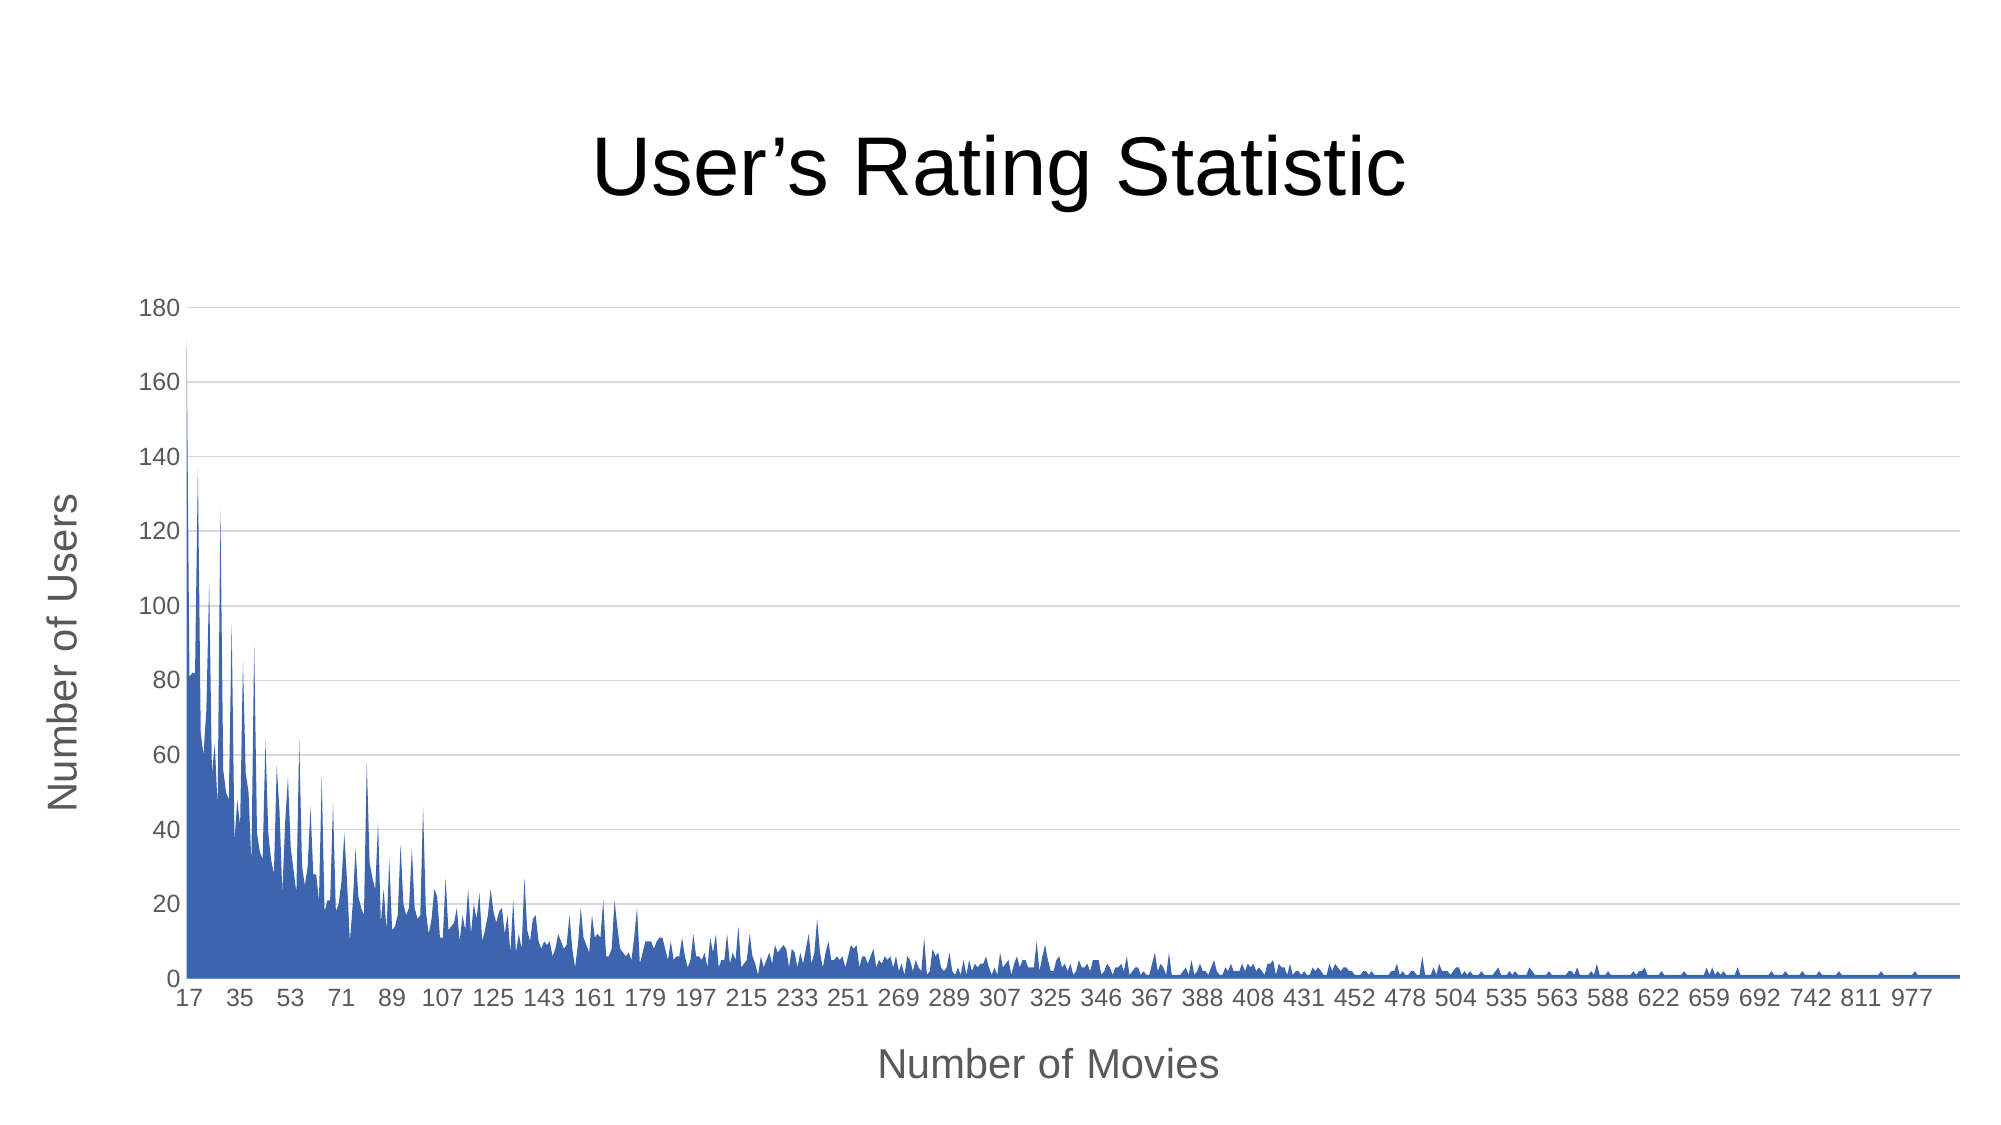

# User’s Rating Statistic

### Chart

| Category |  |
|---|---|
| 16 | 171.0 |
| 17 | 81.0 |
| 18 | 82.0 |
| 19 | 82.0 |
| 20 | 137.0 |
| 21 | 66.0 |
| 22 | 60.0 |
| 23 | 72.0 |
| 24 | 106.0 |
| 25 | 55.0 |
| 26 | 63.0 |
| 27 | 46.0 |
| 28 | 126.0 |
| 29 | 56.0 |
| 30 | 50.0 |
| 31 | 48.0 |
| 32 | 95.0 |
| 33 | 37.0 |
| 34 | 48.0 |
| 35 | 41.0 |
| 36 | 85.0 |
| 37 | 55.0 |
| 38 | 50.0 |
| 39 | 31.0 |
| 40 | 90.0 |
| 41 | 39.0 |
| 42 | 34.0 |
| 43 | 32.0 |
| 44 | 64.0 |
| 45 | 39.0 |
| 46 | 32.0 |
| 47 | 28.0 |
| 48 | 57.0 |
| 49 | 45.0 |
| 50 | 23.0 |
| 51 | 42.0 |
| 52 | 54.0 |
| 53 | 35.0 |
| 54 | 29.0 |
| 55 | 23.0 |
| 56 | 64.0 |
| 57 | 30.0 |
| 58 | 25.0 |
| 59 | 30.0 |
| 60 | 46.0 |
| 61 | 28.0 |
| 62 | 28.0 |
| 63 | 21.0 |
| 64 | 54.0 |
| 65 | 18.0 |
| 66 | 21.0 |
| 67 | 21.0 |
| 68 | 47.0 |
| 69 | 18.0 |
| 70 | 20.0 |
| 71 | 26.0 |
| 72 | 39.0 |
| 73 | 26.0 |
| 74 | 10.0 |
| 75 | 20.0 |
| 76 | 35.0 |
| 77 | 22.0 |
| 78 | 19.0 |
| 79 | 17.0 |
| 80 | 58.0 |
| 81 | 31.0 |
| 82 | 27.0 |
| 83 | 24.0 |
| 84 | 42.0 |
| 85 | 15.0 |
| 86 | 24.0 |
| 87 | 13.0 |
| 88 | 32.0 |
| 89 | 13.0 |
| 90 | 14.0 |
| 91 | 17.0 |
| 92 | 36.0 |
| 93 | 20.0 |
| 94 | 17.0 |
| 95 | 19.0 |
| 96 | 35.0 |
| 97 | 19.0 |
| 98 | 16.0 |
| 99 | 17.0 |
| 100 | 46.0 |
| 101 | 18.0 |
| 102 | 12.0 |
| 103 | 16.0 |
| 104 | 24.0 |
| 105 | 22.0 |
| 106 | 11.0 |
| 107 | 11.0 |
| 108 | 27.0 |
| 109 | 13.0 |
| 110 | 14.0 |
| 111 | 15.0 |
| 112 | 19.0 |
| 113 | 10.0 |
| 114 | 17.0 |
| 115 | 13.0 |
| 116 | 24.0 |
| 117 | 12.0 |
| 118 | 20.0 |
| 119 | 16.0 |
| 120 | 23.0 |
| 121 | 10.0 |
| 122 | 13.0 |
| 123 | 17.0 |
| 124 | 24.0 |
| 125 | 18.0 |
| 126 | 15.0 |
| 127 | 18.0 |
| 128 | 19.0 |
| 129 | 12.0 |
| 130 | 17.0 |
| 131 | 7.0 |
| 132 | 21.0 |
| 133 | 7.0 |
| 134 | 12.0 |
| 135 | 8.0 |
| 136 | 27.0 |
| 137 | 13.0 |
| 138 | 10.0 |
| 139 | 16.0 |
| 140 | 17.0 |
| 141 | 10.0 |
| 142 | 8.0 |
| 143 | 10.0 |
| 144 | 9.0 |
| 145 | 10.0 |
| 146 | 6.0 |
| 147 | 8.0 |
| 148 | 12.0 |
| 149 | 10.0 |
| 150 | 8.0 |
| 151 | 9.0 |
| 152 | 17.0 |
| 153 | 8.0 |
| 154 | 3.0 |
| 155 | 9.0 |
| 156 | 19.0 |
| 157 | 11.0 |
| 158 | 9.0 |
| 159 | 7.0 |
| 160 | 17.0 |
| 161 | 11.0 |
| 162 | 12.0 |
| 163 | 11.0 |
| 164 | 21.0 |
| 165 | 6.0 |
| 166 | 6.0 |
| 167 | 8.0 |
| 168 | 21.0 |
| 169 | 14.0 |
| 170 | 8.0 |
| 171 | 7.0 |
| 172 | 6.0 |
| 173 | 7.0 |
| 174 | 5.0 |
| 175 | 11.0 |
| 176 | 19.0 |
| 177 | 4.0 |
| 178 | 7.0 |
| 179 | 10.0 |
| 180 | 10.0 |
| 181 | 10.0 |
| 182 | 8.0 |
| 183 | 10.0 |
| 184 | 11.0 |
| 185 | 11.0 |
| 186 | 8.0 |
| 187 | 5.0 |
| 188 | 10.0 |
| 189 | 5.0 |
| 190 | 6.0 |
| 191 | 6.0 |
| 192 | 11.0 |
| 193 | 6.0 |
| 194 | 3.0 |
| 195 | 5.0 |
| 196 | 12.0 |
| 197 | 6.0 |
| 198 | 6.0 |
| 199 | 5.0 |
| 200 | 7.0 |
| 201 | 3.0 |
| 202 | 11.0 |
| 203 | 7.0 |
| 204 | 12.0 |
| 205 | 3.0 |
| 206 | 5.0 |
| 207 | 5.0 |
| 208 | 12.0 |
| 209 | 4.0 |
| 210 | 7.0 |
| 211 | 5.0 |
| 212 | 14.0 |
| 213 | 3.0 |
| 214 | 4.0 |
| 215 | 5.0 |
| 216 | 12.0 |
| 217 | 6.0 |
| 218 | 4.0 |
| 219 | 1.0 |
| 220 | 6.0 |
| 221 | 3.0 |
| 222 | 5.0 |
| 223 | 7.0 |
| 224 | 4.0 |
| 225 | 9.0 |
| 226 | 7.0 |
| 227 | 8.0 |
| 228 | 9.0 |
| 229 | 8.0 |
| 230 | 3.0 |
| 231 | 8.0 |
| 232 | 7.0 |
| 233 | 3.0 |
| 234 | 7.0 |
| 235 | 4.0 |
| 236 | 8.0 |
| 237 | 12.0 |
| 238 | 4.0 |
| 239 | 7.0 |
| 240 | 16.0 |
| 241 | 7.0 |
| 242 | 3.0 |
| 243 | 7.0 |
| 244 | 10.0 |
| 245 | 5.0 |
| 246 | 5.0 |
| 247 | 6.0 |
| 248 | 5.0 |
| 249 | 6.0 |
| 250 | 3.0 |
| 251 | 6.0 |
| 252 | 9.0 |
| 253 | 8.0 |
| 254 | 9.0 |
| 255 | 3.0 |
| 256 | 6.0 |
| 257 | 6.0 |
| 258 | 4.0 |
| 259 | 6.0 |
| 260 | 8.0 |
| 261 | 3.0 |
| 262 | 5.0 |
| 263 | 4.0 |
| 264 | 6.0 |
| 265 | 5.0 |
| 266 | 6.0 |
| 267 | 3.0 |
| 268 | 6.0 |
| 269 | 2.0 |
| 270 | 4.0 |
| 271 | 1.0 |
| 272 | 6.0 |
| 273 | 5.0 |
| 274 | 2.0 |
| 276 | 5.0 |
| 278 | 3.0 |
| 279 | 2.0 |
| 280 | 11.0 |
| 281 | 1.0 |
| 282 | 2.0 |
| 283 | 8.0 |
| 284 | 6.0 |
| 285 | 7.0 |
| 286 | 3.0 |
| 287 | 2.0 |
| 288 | 3.0 |
| 289 | 7.0 |
| 290 | 2.0 |
| 291 | 1.0 |
| 292 | 3.0 |
| 293 | 1.0 |
| 294 | 5.0 |
| 295 | 1.0 |
| 296 | 5.0 |
| 297 | 2.0 |
| 298 | 4.0 |
| 299 | 3.0 |
| 300 | 4.0 |
| 301 | 4.0 |
| 302 | 6.0 |
| 303 | 3.0 |
| 304 | 1.0 |
| 305 | 3.0 |
| 306 | 1.0 |
| 307 | 7.0 |
| 308 | 3.0 |
| 309 | 4.0 |
| 310 | 5.0 |
| 311 | 1.0 |
| 312 | 4.0 |
| 313 | 6.0 |
| 314 | 3.0 |
| 315 | 5.0 |
| 316 | 5.0 |
| 317 | 3.0 |
| 318 | 3.0 |
| 319 | 3.0 |
| 320 | 10.0 |
| 321 | 2.0 |
| 322 | 6.0 |
| 323 | 9.0 |
| 324 | 5.0 |
| 325 | 2.0 |
| 326 | 2.0 |
| 327 | 5.0 |
| 328 | 6.0 |
| 329 | 3.0 |
| 330 | 4.0 |
| 331 | 2.0 |
| 332 | 4.0 |
| 333 | 1.0 |
| 335 | 2.0 |
| 336 | 5.0 |
| 337 | 3.0 |
| 338 | 3.0 |
| 339 | 4.0 |
| 340 | 2.0 |
| 341 | 5.0 |
| 343 | 5.0 |
| 344 | 5.0 |
| 346 | 1.0 |
| 347 | 2.0 |
| 348 | 4.0 |
| 349 | 3.0 |
| 351 | 1.0 |
| 352 | 3.0 |
| 353 | 3.0 |
| 354 | 4.0 |
| 355 | 2.0 |
| 356 | 6.0 |
| 357 | 1.0 |
| 359 | 2.0 |
| 360 | 3.0 |
| 362 | 3.0 |
| 363 | 1.0 |
| 364 | 2.0 |
| 365 | 1.0 |
| 366 | 1.0 |
| 367 | 4.0 |
| 368 | 7.0 |
| 369 | 2.0 |
| 372 | 4.0 |
| 373 | 3.0 |
| 375 | 1.0 |
| 376 | 7.0 |
| 377 | 1.0 |
| 378 | 1.0 |
| 379 | 1.0 |
| 380 | 1.0 |
| 381 | 2.0 |
| 382 | 3.0 |
| 383 | 1.0 |
| 384 | 5.0 |
| 385 | 1.0 |
| 386 | 2.0 |
| 387 | 4.0 |
| 388 | 2.0 |
| 389 | 2.0 |
| 390 | 1.0 |
| 391 | 3.0 |
| 392 | 5.0 |
| 393 | 2.0 |
| 394 | 1.0 |
| 395 | 1.0 |
| 398 | 3.0 |
| 399 | 2.0 |
| 400 | 4.0 |
| 401 | 2.0 |
| 402 | 2.0 |
| 403 | 2.0 |
| 404 | 4.0 |
| 405 | 2.0 |
| 406 | 4.0 |
| 407 | 3.0 |
| 408 | 4.0 |
| 409 | 2.0 |
| 410 | 3.0 |
| 411 | 2.0 |
| 412 | 1.0 |
| 413 | 4.0 |
| 414 | 4.0 |
| 416 | 5.0 |
| 417 | 1.0 |
| 420 | 4.0 |
| 421 | 3.0 |
| 422 | 3.0 |
| 423 | 1.0 |
| 424 | 4.0 |
| 426 | 1.0 |
| 427 | 2.0 |
| 428 | 2.0 |
| 429 | 1.0 |
| 431 | 2.0 |
| 432 | 1.0 |
| 433 | 1.0 |
| 434 | 3.0 |
| 435 | 2.0 |
| 436 | 3.0 |
| 437 | 2.0 |
| 438 | 1.0 |
| 439 | 1.0 |
| 440 | 4.0 |
| 441 | 2.0 |
| 443 | 4.0 |
| 444 | 3.0 |
| 445 | 2.0 |
| 447 | 3.0 |
| 448 | 3.0 |
| 449 | 2.0 |
| 451 | 2.0 |
| 452 | 1.0 |
| 453 | 1.0 |
| 456 | 1.0 |
| 457 | 2.0 |
| 460 | 2.0 |
| 462 | 1.0 |
| 464 | 2.0 |
| 465 | 1.0 |
| 466 | 1.0 |
| 467 | 1.0 |
| 468 | 1.0 |
| 469 | 1.0 |
| 470 | 1.0 |
| 471 | 2.0 |
| 472 | 2.0 |
| 473 | 4.0 |
| 476 | 1.0 |
| 477 | 2.0 |
| 478 | 1.0 |
| 480 | 1.0 |
| 481 | 2.0 |
| 484 | 2.0 |
| 485 | 1.0 |
| 486 | 1.0 |
| 488 | 6.0 |
| 489 | 1.0 |
| 490 | 1.0 |
| 491 | 1.0 |
| 492 | 3.0 |
| 494 | 1.0 |
| 497 | 4.0 |
| 499 | 2.0 |
| 500 | 2.0 |
| 501 | 2.0 |
| 502 | 1.0 |
| 503 | 2.0 |
| 504 | 3.0 |
| 506 | 3.0 |
| 507 | 1.0 |
| 508 | 2.0 |
| 510 | 1.0 |
| 512 | 2.0 |
| 513 | 1.0 |
| 515 | 1.0 |
| 516 | 1.0 |
| 519 | 2.0 |
| 520 | 1.0 |
| 522 | 1.0 |
| 526 | 1.0 |
| 528 | 1.0 |
| 529 | 2.0 |
| 532 | 3.0 |
| 533 | 1.0 |
| 534 | 1.0 |
| 535 | 1.0 |
| 536 | 2.0 |
| 540 | 1.0 |
| 541 | 2.0 |
| 542 | 1.0 |
| 543 | 1.0 |
| 544 | 1.0 |
| 546 | 1.0 |
| 547 | 3.0 |
| 548 | 2.0 |
| 550 | 1.0 |
| 552 | 1.0 |
| 555 | 1.0 |
| 556 | 1.0 |
| 558 | 1.0 |
| 559 | 2.0 |
| 561 | 1.0 |
| 562 | 1.0 |
| 563 | 1.0 |
| 564 | 1.0 |
| 565 | 1.0 |
| 566 | 1.0 |
| 568 | 2.0 |
| 572 | 2.0 |
| 575 | 1.0 |
| 576 | 3.0 |
| 577 | 1.0 |
| 578 | 1.0 |
| 579 | 1.0 |
| 580 | 1.0 |
| 581 | 2.0 |
| 582 | 1.0 |
| 583 | 4.0 |
| 584 | 1.0 |
| 585 | 1.0 |
| 586 | 1.0 |
| 588 | 2.0 |
| 589 | 1.0 |
| 592 | 1.0 |
| 593 | 1.0 |
| 594 | 1.0 |
| 595 | 1.0 |
| 599 | 1.0 |
| 600 | 1.0 |
| 603 | 1.0 |
| 604 | 2.0 |
| 607 | 1.0 |
| 608 | 2.0 |
| 611 | 2.0 |
| 612 | 3.0 |
| 614 | 1.0 |
| 616 | 1.0 |
| 619 | 1.0 |
| 620 | 1.0 |
| 622 | 1.0 |
| 625 | 2.0 |
| 627 | 1.0 |
| 628 | 1.0 |
| 630 | 1.0 |
| 631 | 1.0 |
| 633 | 1.0 |
| 634 | 1.0 |
| 635 | 1.0 |
| 636 | 2.0 |
| 639 | 1.0 |
| 641 | 1.0 |
| 644 | 1.0 |
| 649 | 1.0 |
| 653 | 1.0 |
| 655 | 1.0 |
| 656 | 1.0 |
| 657 | 3.0 |
| 659 | 1.0 |
| 660 | 3.0 |
| 662 | 1.0 |
| 663 | 2.0 |
| 668 | 1.0 |
| 669 | 2.0 |
| 671 | 1.0 |
| 673 | 1.0 |
| 675 | 1.0 |
| 678 | 1.0 |
| 679 | 3.0 |
| 681 | 1.0 |
| 682 | 1.0 |
| 683 | 1.0 |
| 684 | 1.0 |
| 686 | 1.0 |
| 687 | 1.0 |
| 689 | 1.0 |
| 692 | 1.0 |
| 693 | 1.0 |
| 694 | 1.0 |
| 696 | 1.0 |
| 698 | 2.0 |
| 699 | 1.0 |
| 700 | 1.0 |
| 705 | 1.0 |
| 706 | 1.0 |
| 708 | 2.0 |
| 714 | 1.0 |
| 715 | 1.0 |
| 718 | 1.0 |
| 721 | 1.0 |
| 722 | 1.0 |
| 732 | 2.0 |
| 736 | 1.0 |
| 738 | 1.0 |
| 742 | 1.0 |
| 747 | 1.0 |
| 751 | 1.0 |
| 752 | 2.0 |
| 757 | 1.0 |
| 764 | 1.0 |
| 765 | 1.0 |
| 769 | 1.0 |
| 771 | 1.0 |
| 773 | 1.0 |
| 776 | 2.0 |
| 785 | 1.0 |
| 792 | 1.0 |
| 799 | 1.0 |
| 803 | 1.0 |
| 804 | 1.0 |
| 807 | 1.0 |
| 809 | 1.0 |
| 811 | 1.0 |
| 812 | 1.0 |
| 814 | 1.0 |
| 815 | 1.0 |
| 819 | 1.0 |
| 821 | 1.0 |
| 830 | 1.0 |
| 840 | 2.0 |
| 863 | 1.0 |
| 892 | 1.0 |
| 915 | 1.0 |
| 921 | 1.0 |
| 926 | 1.0 |
| 937 | 1.0 |
| 940 | 1.0 |
| 968 | 1.0 |
| 972 | 1.0 |
| 973 | 1.0 |
| 977 | 1.0 |
| 980 | 2.0 |
| 992 | 1.0 |
| 995 | 1.0 |
| 1006 | 1.0 |
| 1008 | 1.0 |
| 1016 | 1.0 |
| 1025 | 1.0 |
| 1028 | 1.0 |
| 1041 | 1.0 |
| 1058 | 1.0 |
| 1076 | 1.0 |
| 1214 | 1.0 |
| 1216 | 1.0 |
| 1276 | 1.0 |
| 1396 | 1.0 |
| 1480 | 1.0 |
| 1855 | 1.0 |